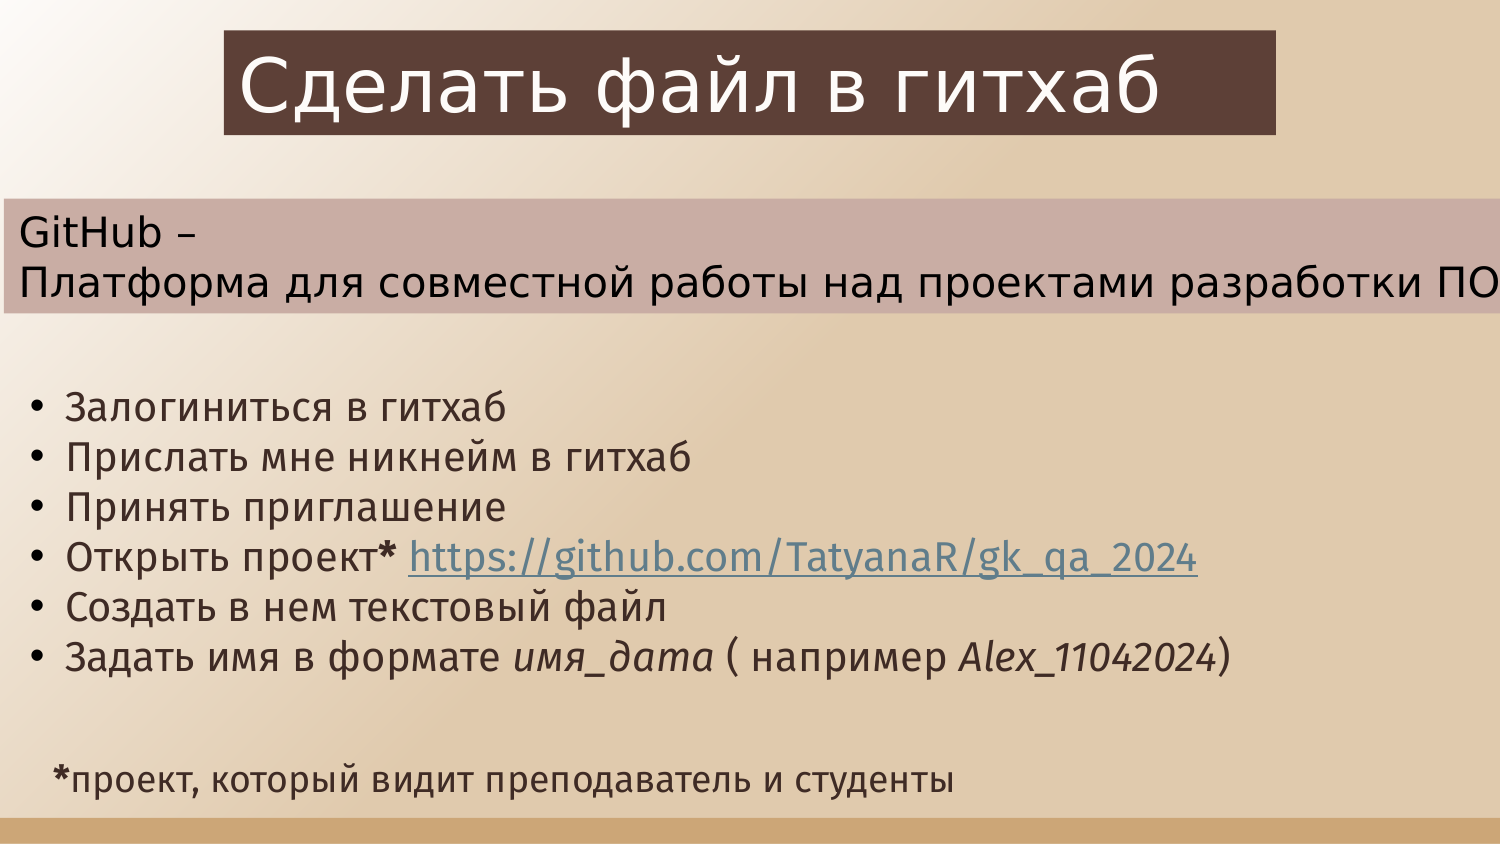

Сделать файл в гитхаб
GitHub –
Платформа для совместной работы над проектами разработки ПО
Залогиниться в гитхаб
Прислать мне никнейм в гитхаб
Принять приглашение
Открыть проект* https://github.com/TatyanaR/gk_qa_2024
Создать в нем текстовый файл
Задать имя в формате имя_дата ( например Alex_11042024)
*проект, который видит преподаватель и студенты